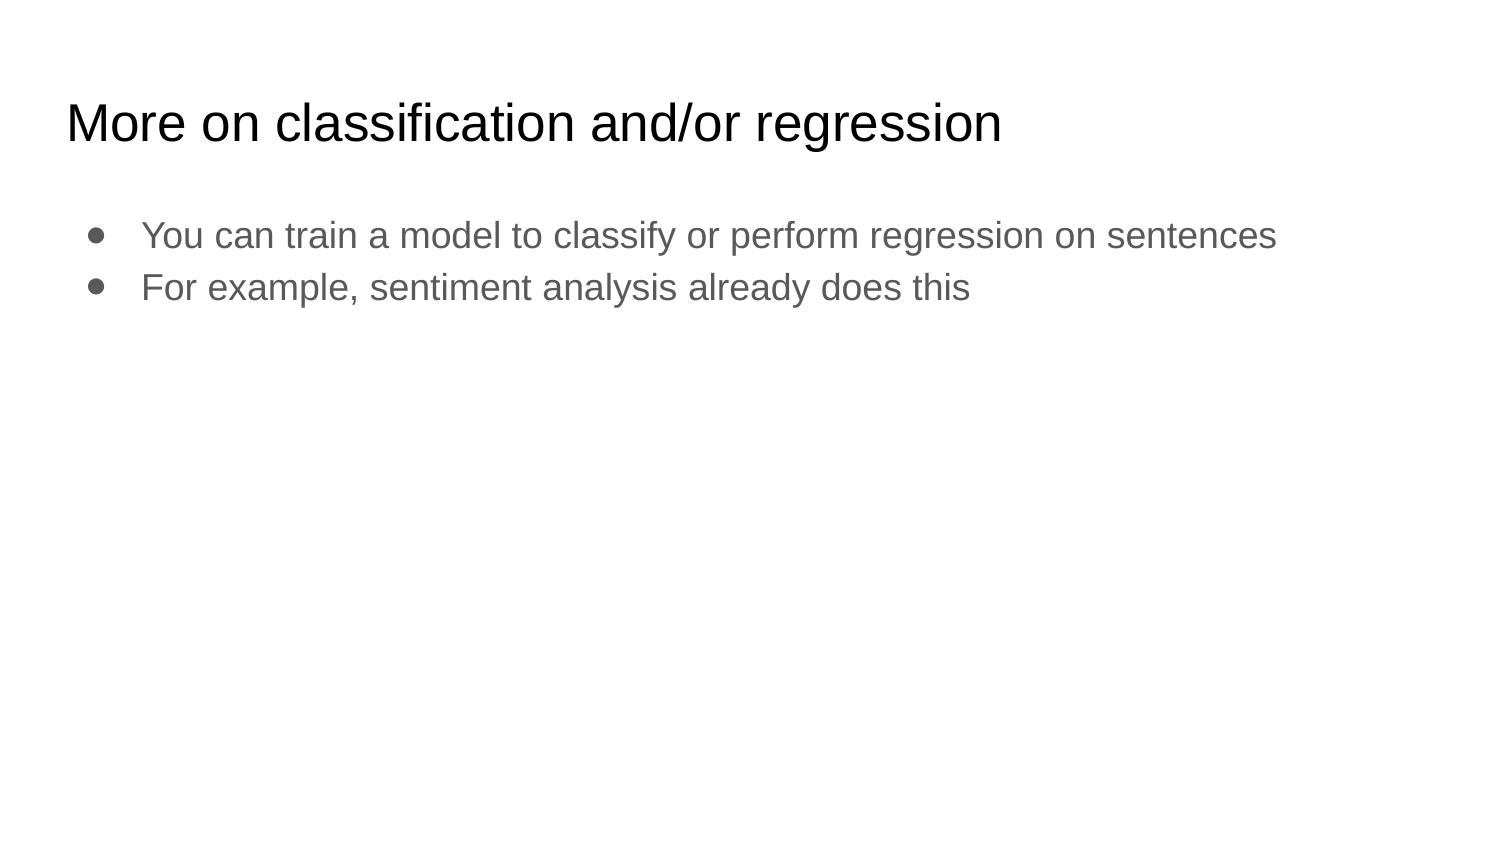

# More on classification and/or regression
You can train a model to classify or perform regression on sentences
For example, sentiment analysis already does this